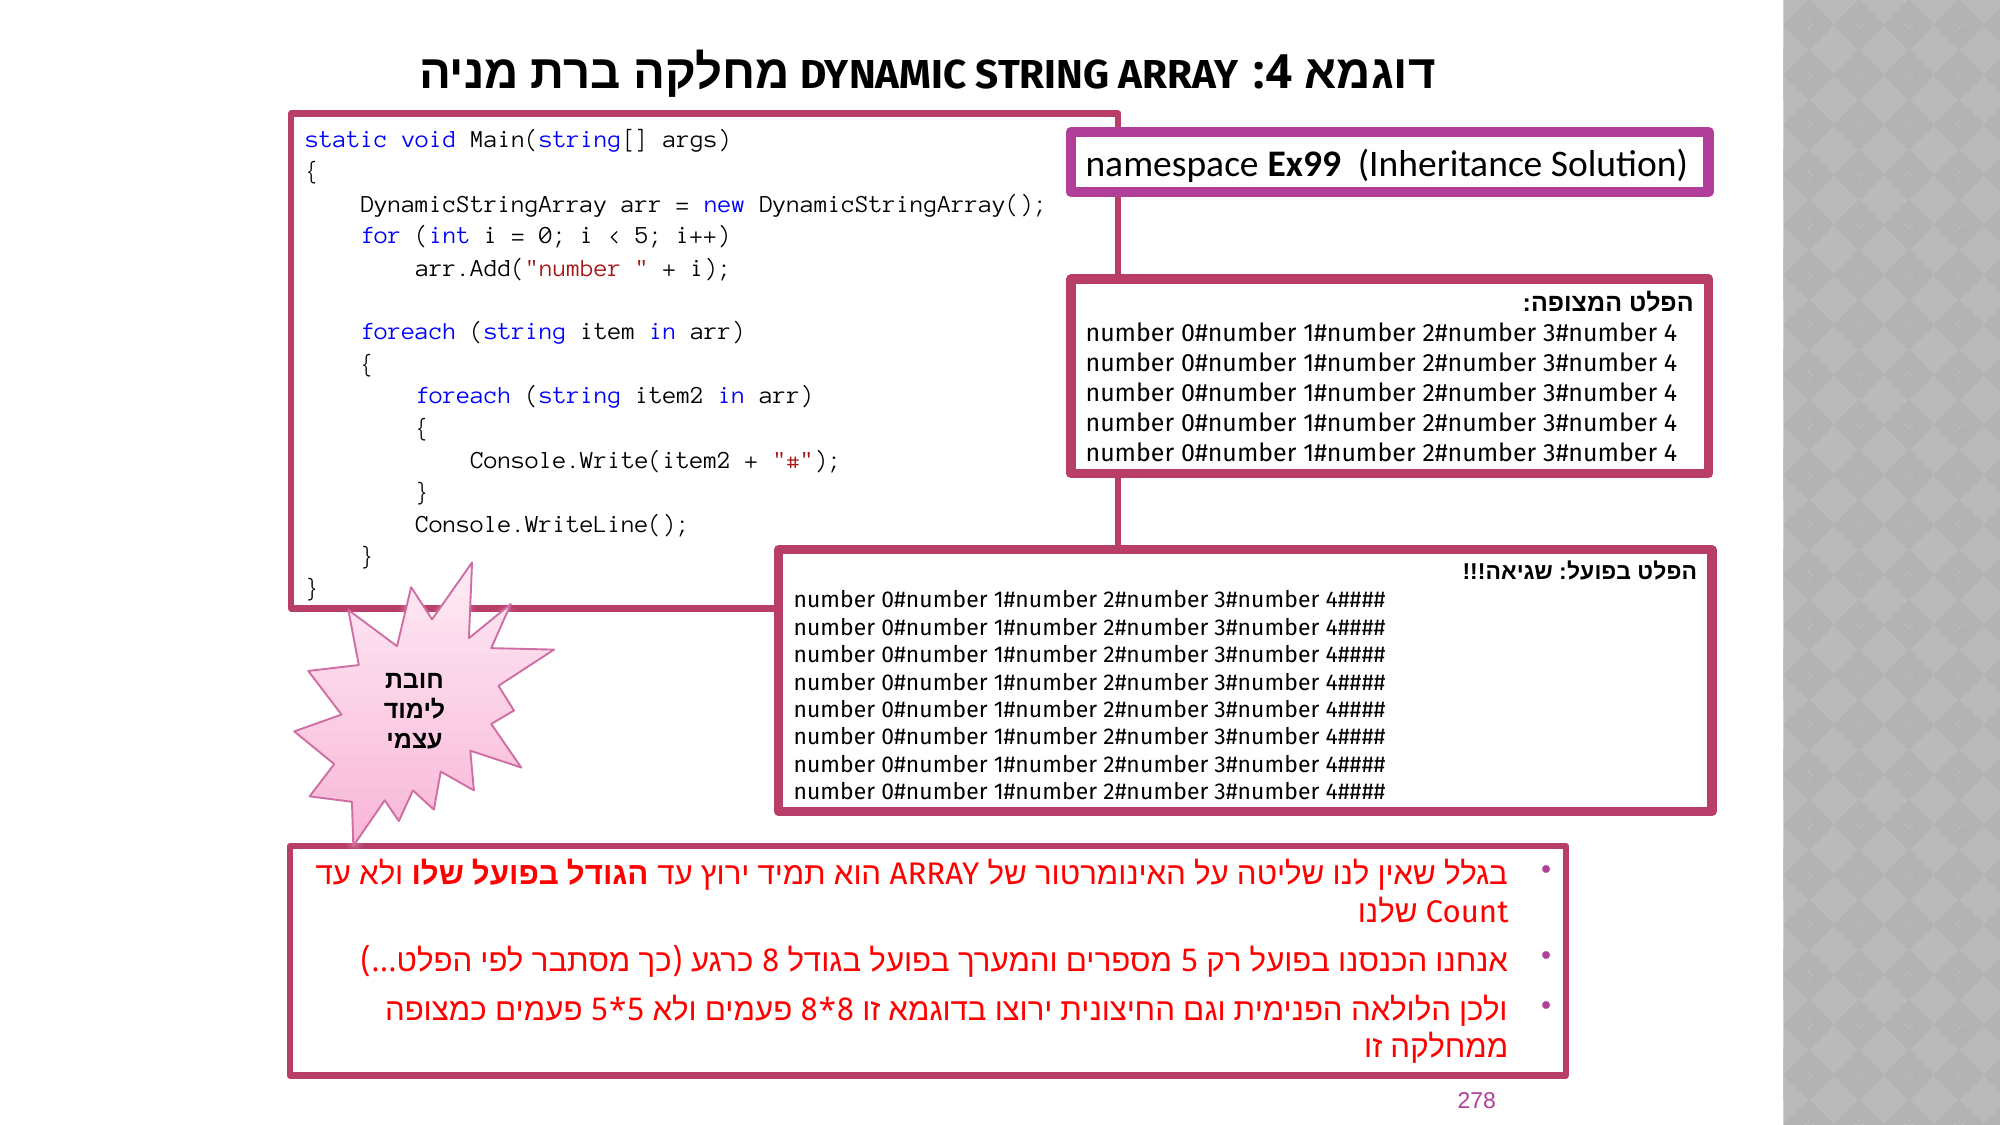

# דוגמא 4: Dynamic String Array מחלקה ברת מניה
static void Main(string[] args)
{
    DynamicStringArray arr = new DynamicStringArray();
    for (int i = 0; i < 5; i++)
        arr.Add("number " + i);

    foreach (string item in arr)
    {
        foreach (string item2 in arr)
        {
            Console.Write(item2 + "#");
        }
        Console.WriteLine();
    }
}
namespace Ex99  (Inheritance Solution)
הפלט המצופה:
number 0#number 1#number 2#number 3#number 4
number 0#number 1#number 2#number 3#number 4
number 0#number 1#number 2#number 3#number 4
number 0#number 1#number 2#number 3#number 4
number 0#number 1#number 2#number 3#number 4
הפלט בפועל: שגיאה!!!
number 0#number 1#number 2#number 3#number 4####
number 0#number 1#number 2#number 3#number 4####
number 0#number 1#number 2#number 3#number 4####
number 0#number 1#number 2#number 3#number 4####
number 0#number 1#number 2#number 3#number 4####
number 0#number 1#number 2#number 3#number 4####
number 0#number 1#number 2#number 3#number 4####
number 0#number 1#number 2#number 3#number 4####
חובת לימוד עצמי
בגלל שאין לנו שליטה על האינומרטור של ARRAY הוא תמיד ירוץ עד הגודל בפועל שלו ולא עד Count שלנו
אנחנו הכנסנו בפועל רק 5 מספרים והמערך בפועל בגודל 8 כרגע (כך מסתבר לפי הפלט...)
ולכן הלולאה הפנימית וגם החיצונית ירוצו בדוגמא זו 8*8 פעמים ולא 5*5 פעמים כמצופה ממחלקה זו

278